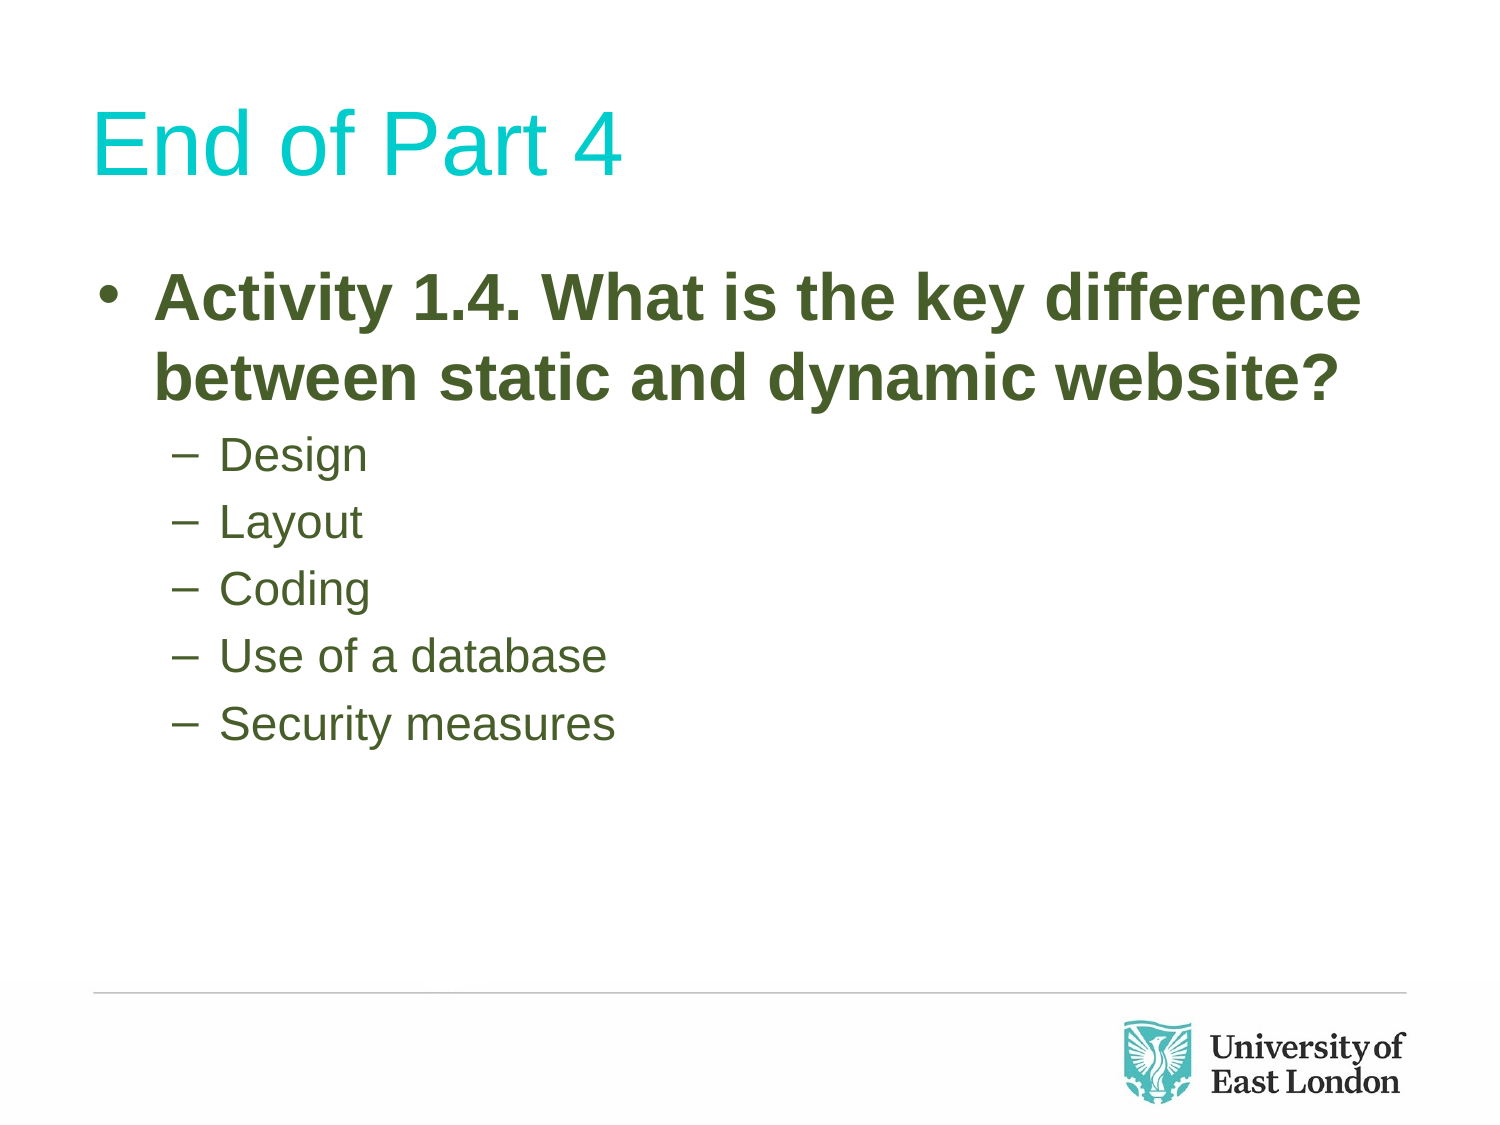

# End of Part 4
Activity 1.4. What is the key difference between static and dynamic website?
Design
Layout
Coding
Use of a database
Security measures